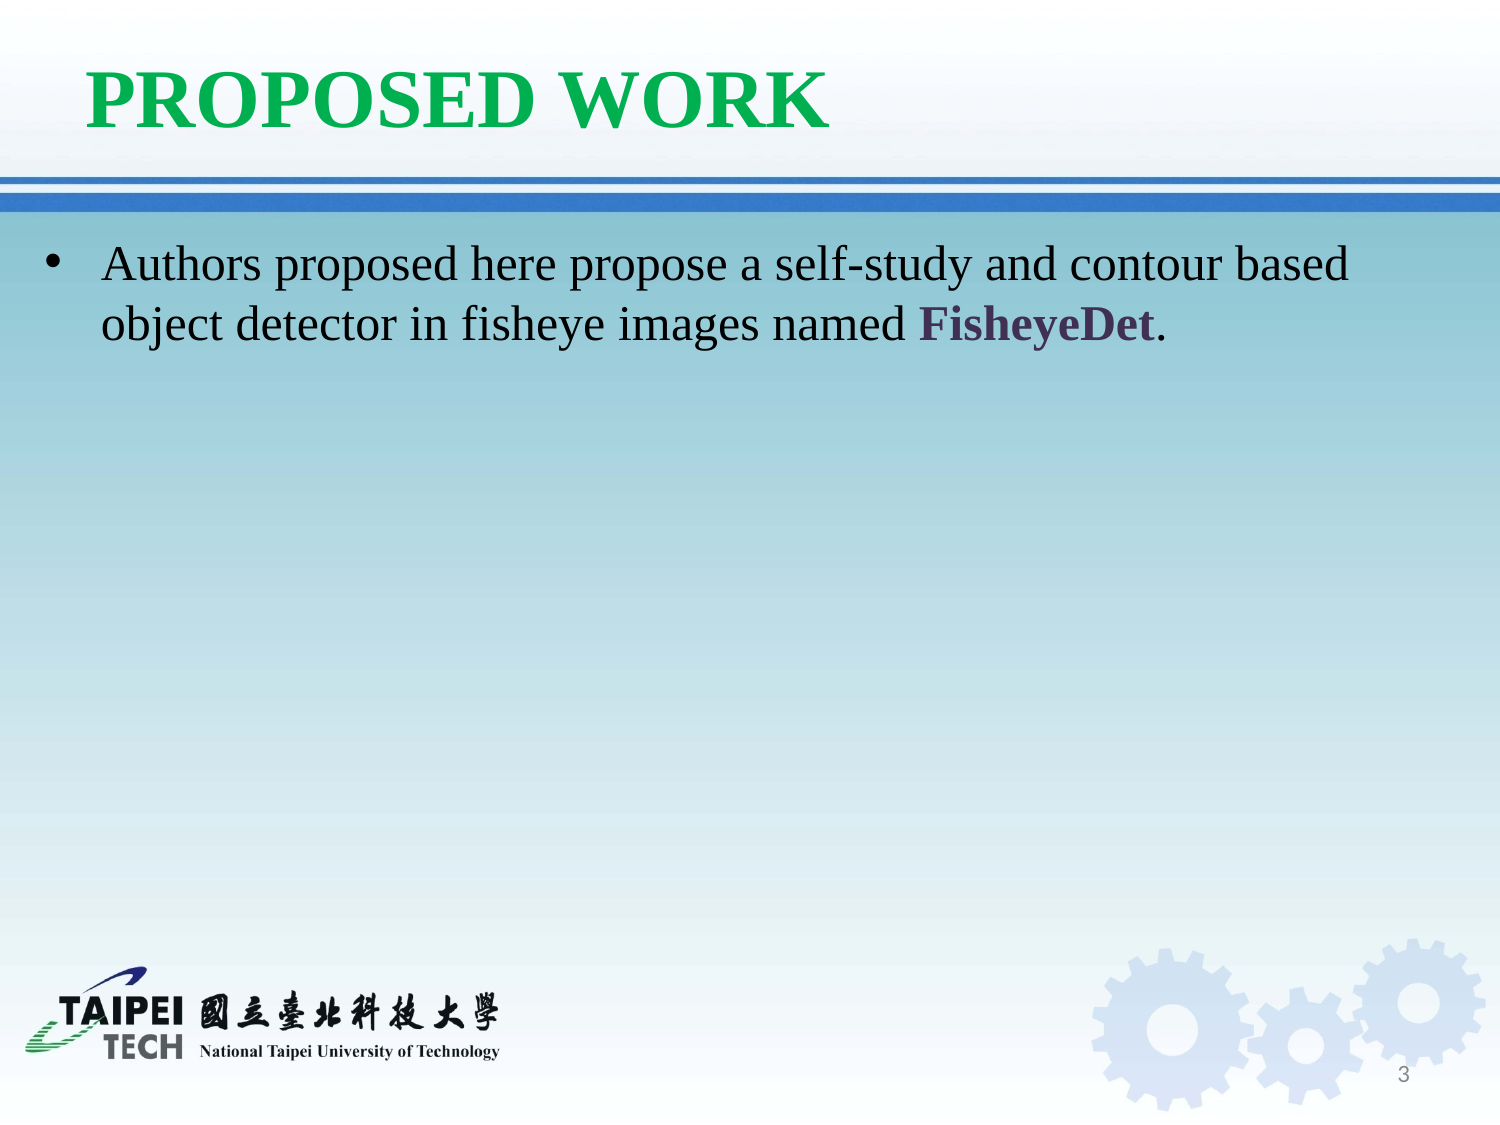

# PROPOSED WORK
Authors proposed here propose a self-study and contour based object detector in fisheye images named FisheyeDet.
3